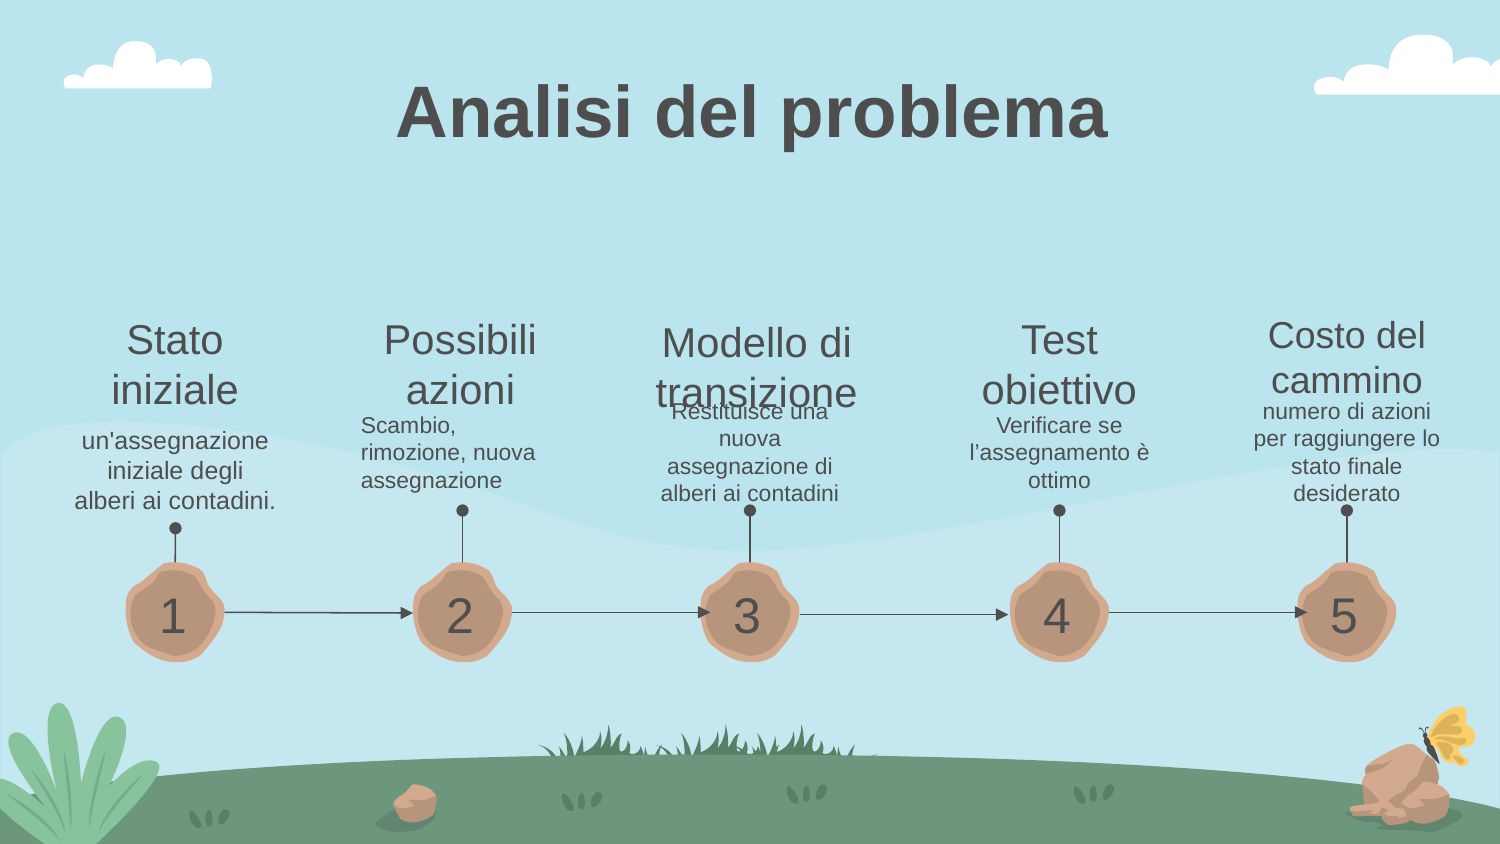

# Analisi del problema

Costo del cammino
Stato iniziale
Possibili azioni
Test obiettivo
Modello di transizione

Scambio,  rimozione, nuova assegnazione
Restituisce una nuova assegnazione di alberi ai contadini
Verificare se l’assegnamento è ottimo
numero di azioni per raggiungere lo stato finale desiderato
un'assegnazione iniziale degli alberi ai contadini.

1

2

3

4

5